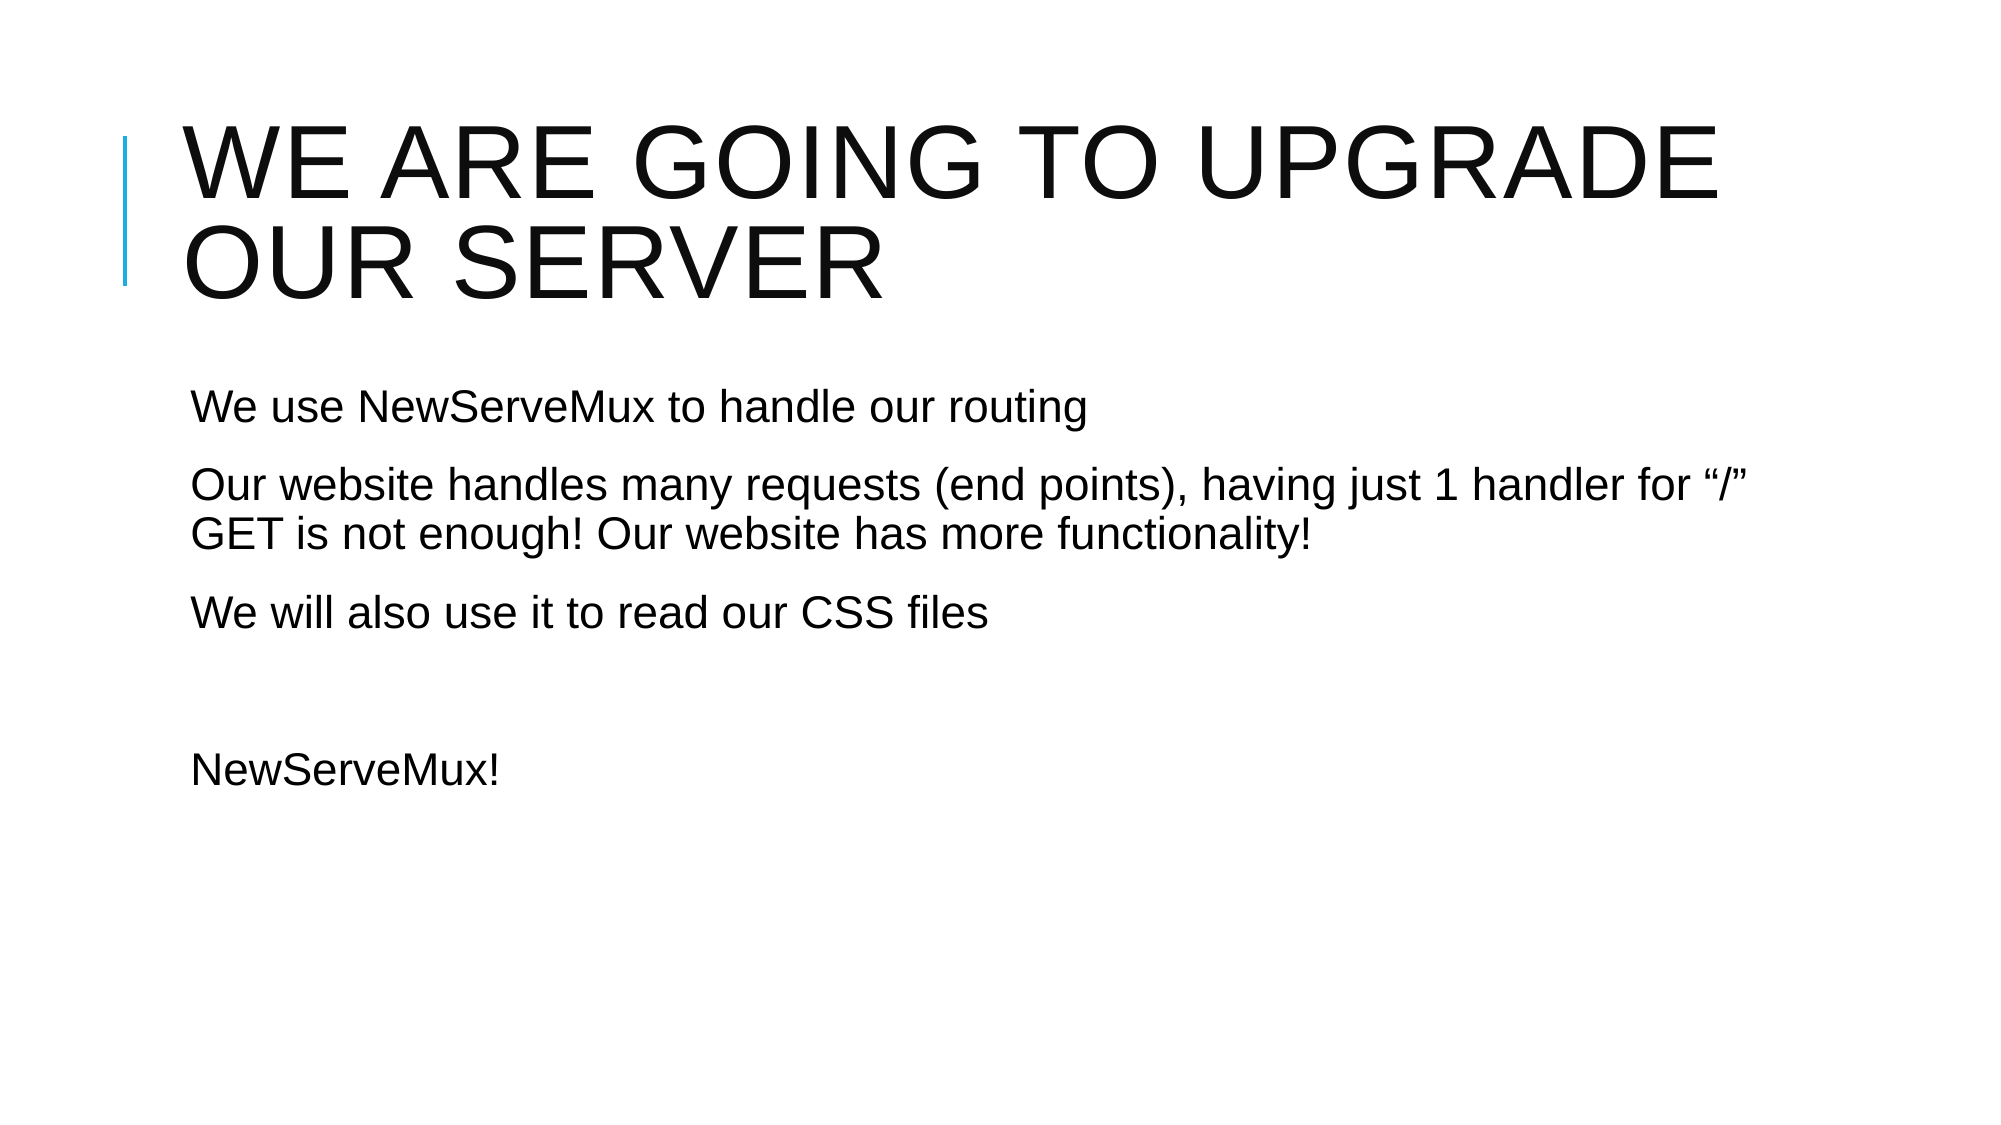

# We are going to upgrade our server
We use NewServeMux to handle our routing
Our website handles many requests (end points), having just 1 handler for “/” GET is not enough! Our website has more functionality!
We will also use it to read our CSS files

NewServeMux!